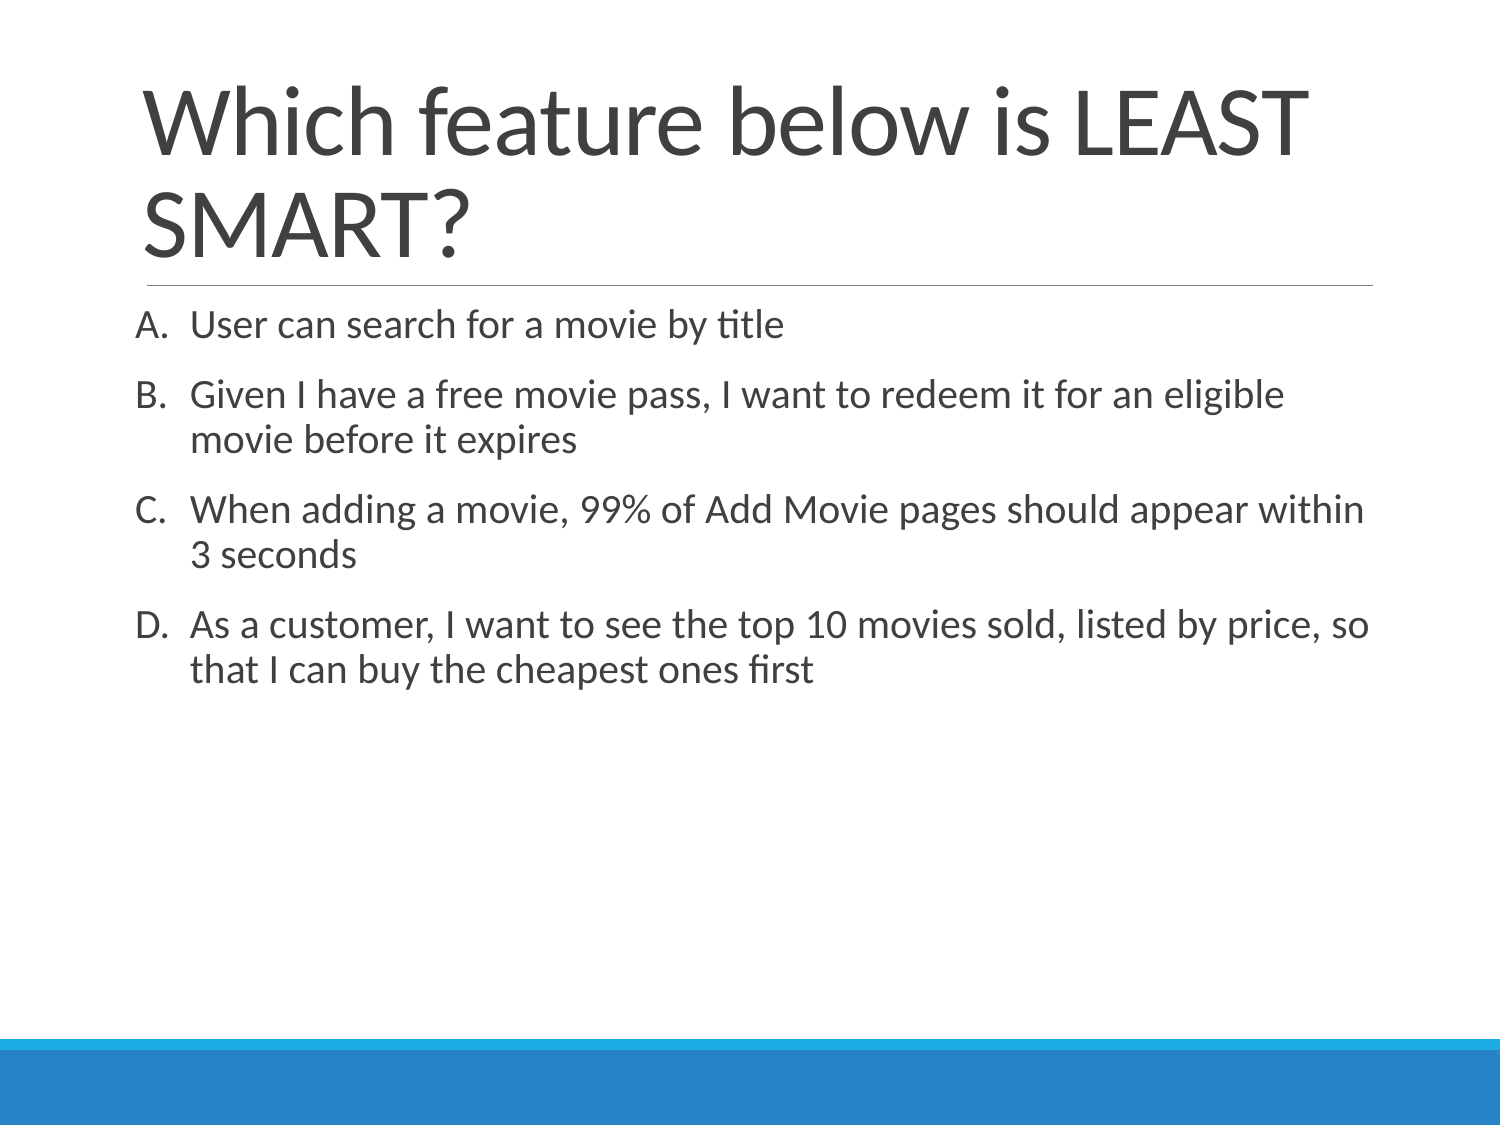

# Which feature below is LEAST SMART?
User can search for a movie by title
Given I have a free movie pass, I want to redeem it for an eligible movie before it expires
When adding a movie, 99% of Add Movie pages should appear within 3 seconds
As a customer, I want to see the top 10 movies sold, listed by price, so that I can buy the cheapest ones first